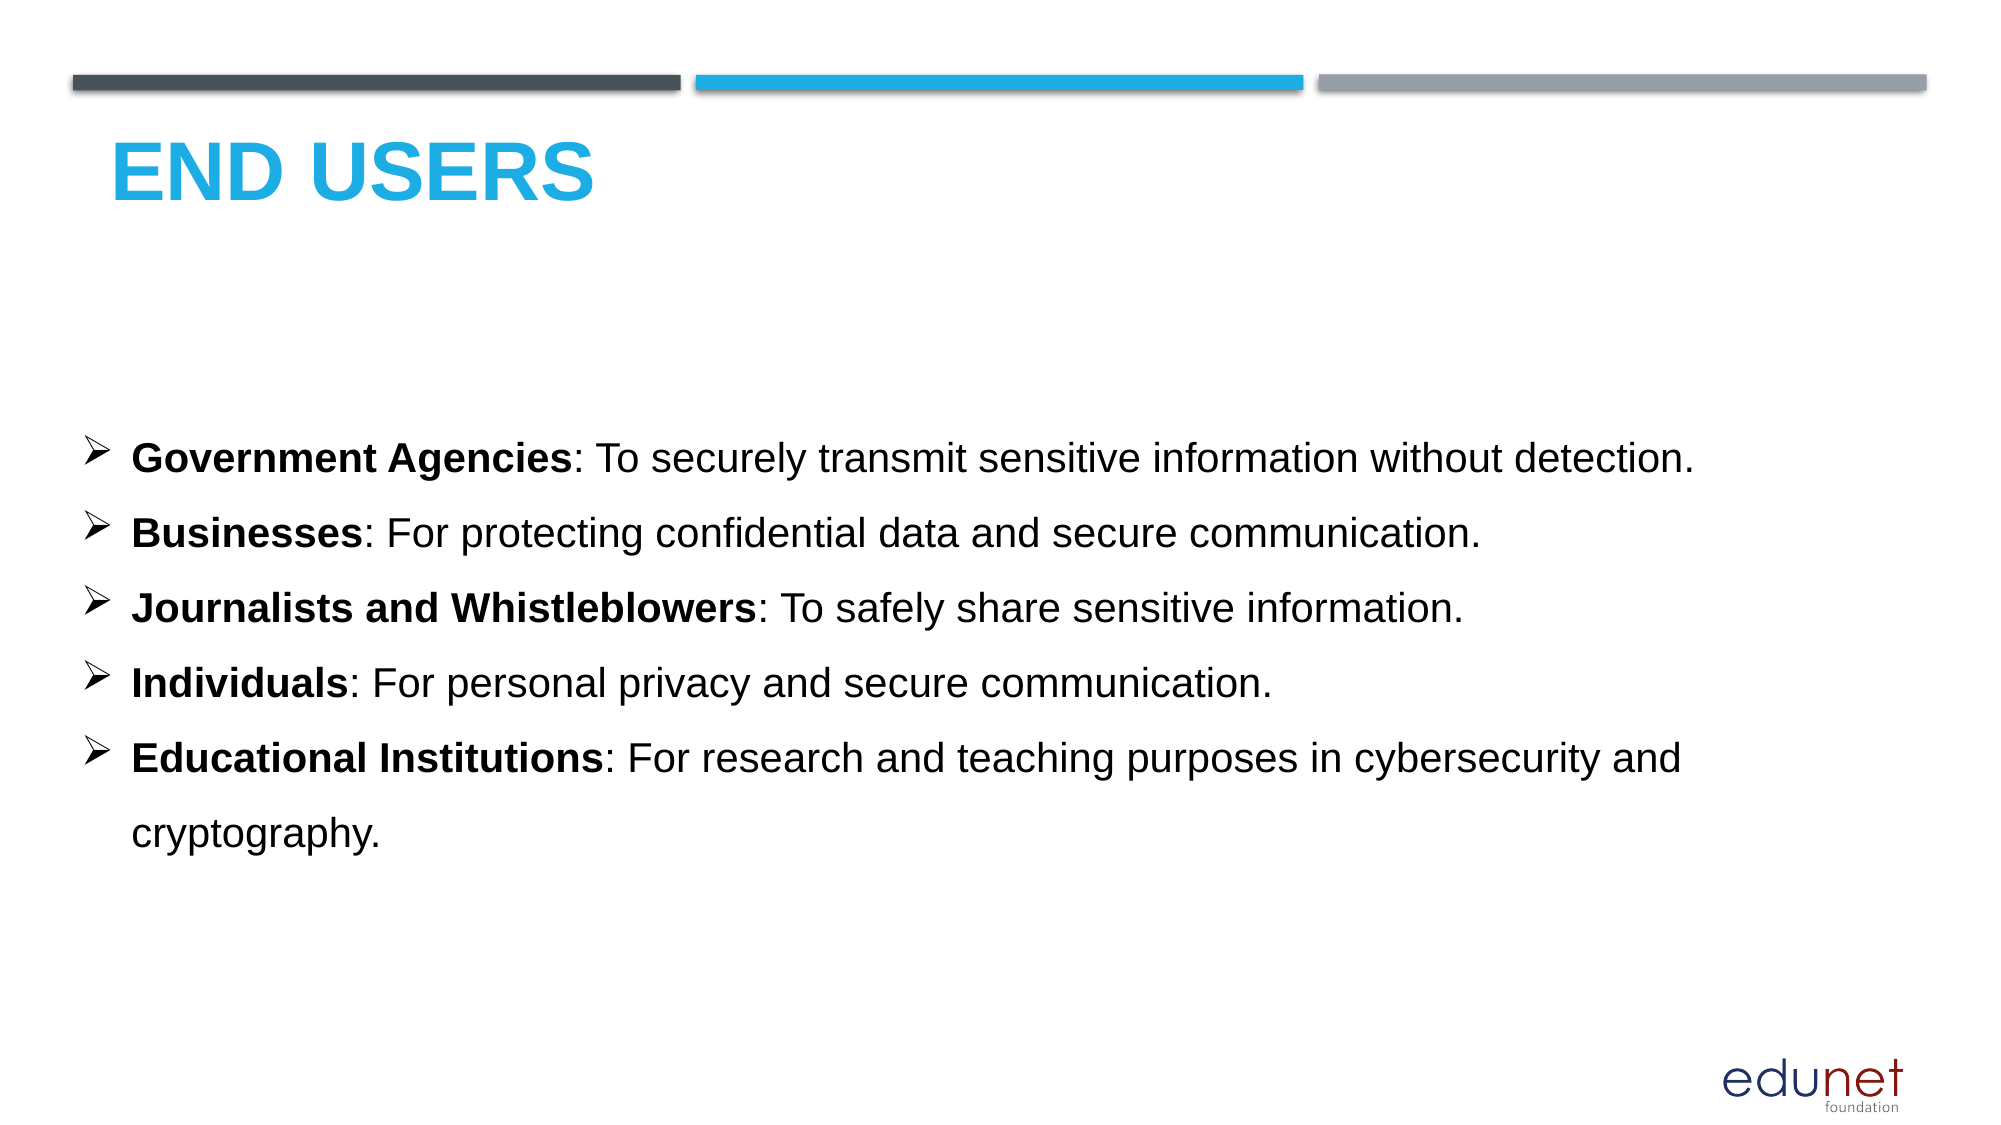

# End users
Government Agencies: To securely transmit sensitive information without detection.
Businesses: For protecting confidential data and secure communication.
Journalists and Whistleblowers: To safely share sensitive information.
Individuals: For personal privacy and secure communication.
Educational Institutions: For research and teaching purposes in cybersecurity and cryptography.